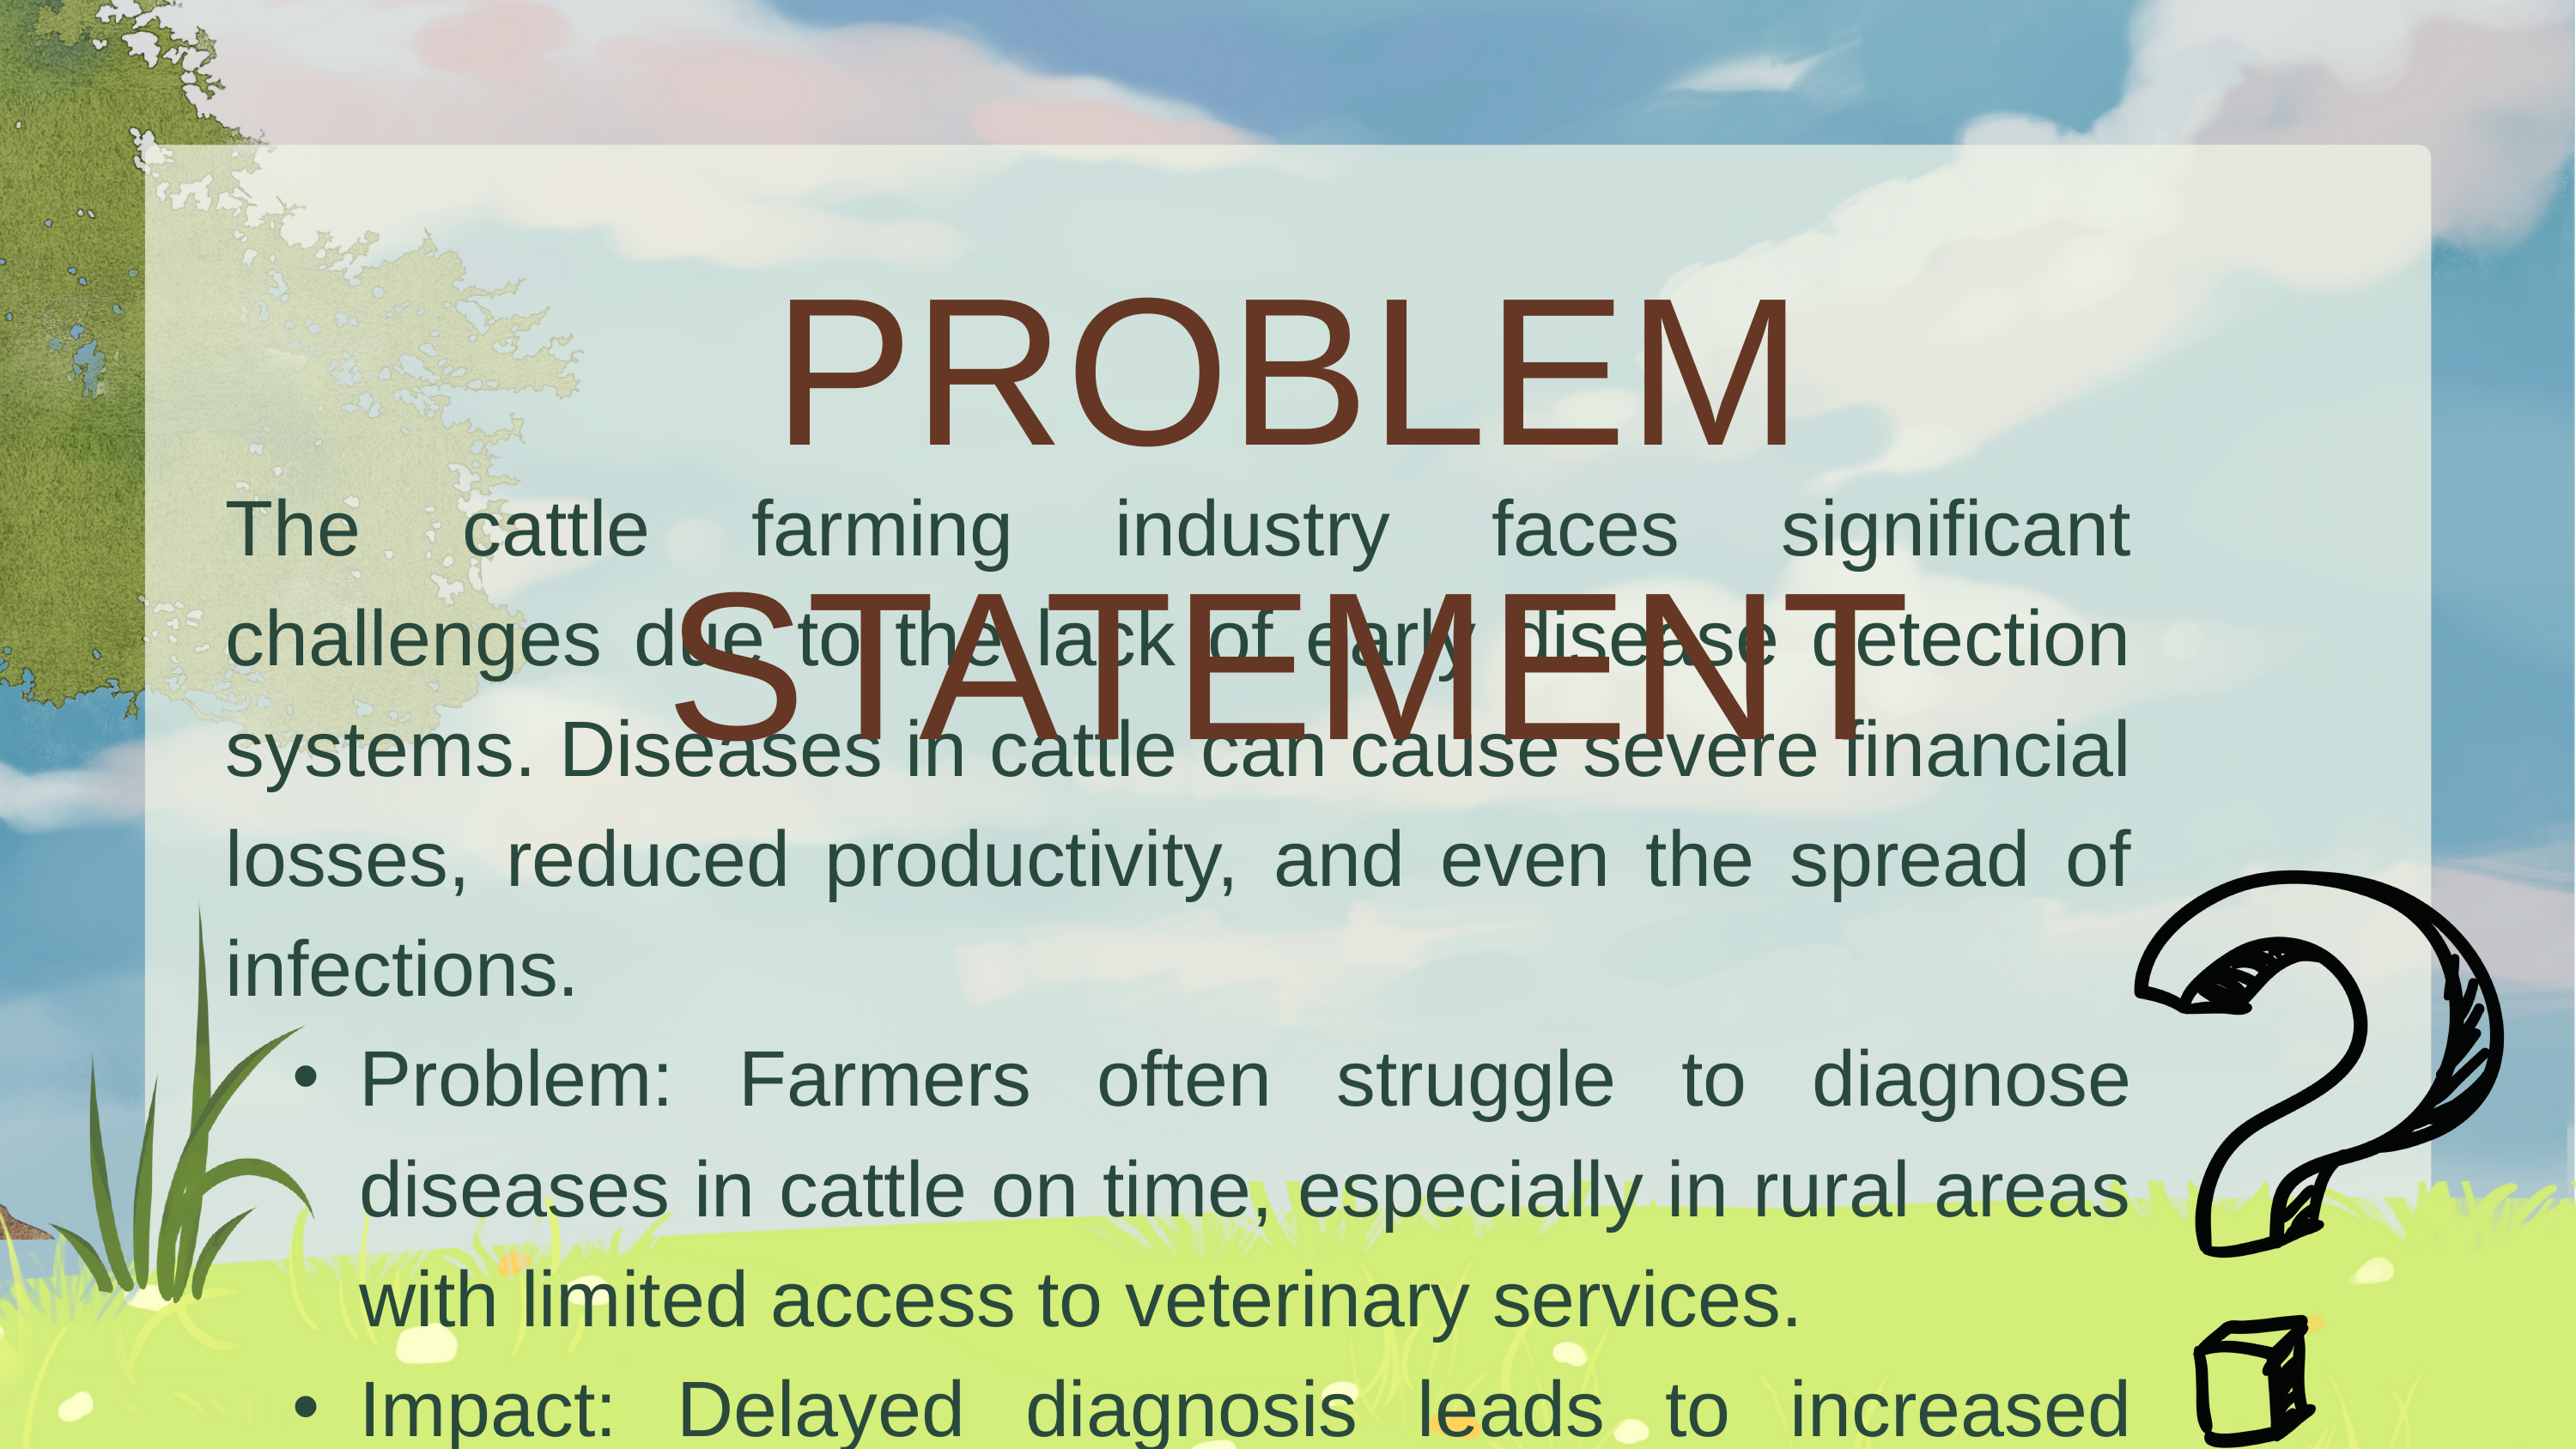

PROBLEM STATEMENT
The cattle farming industry faces significant challenges due to the lack of early disease detection systems. Diseases in cattle can cause severe financial losses, reduced productivity, and even the spread of infections.
Problem: Farmers often struggle to diagnose diseases in cattle on time, especially in rural areas with limited access to veterinary services.
Impact: Delayed diagnosis leads to increased mortality rates, reduced milk production, and higher medical costs.